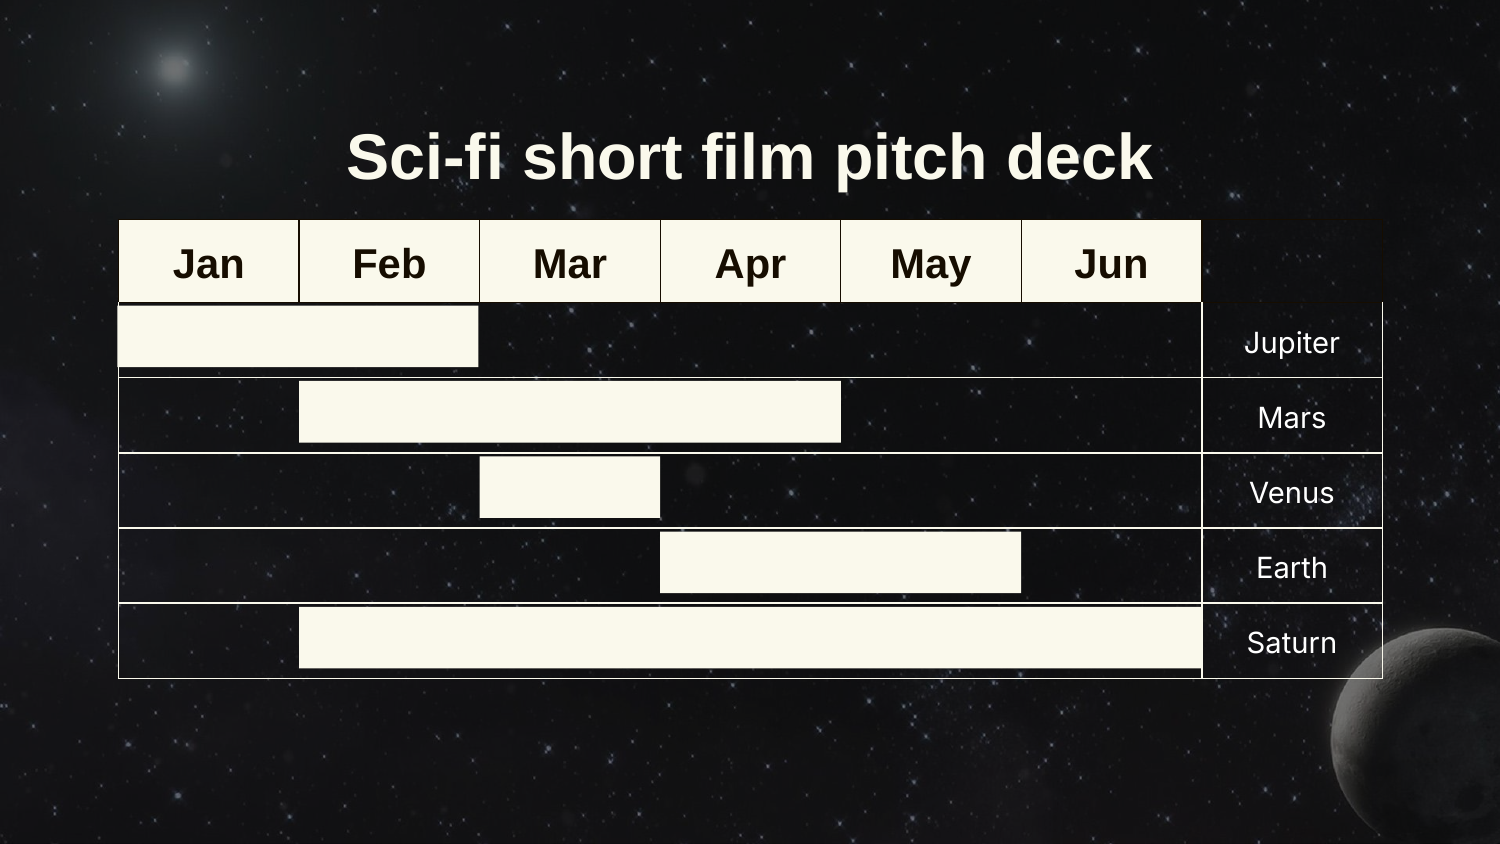

# Sci-fi short film pitch deck
| Jan | Feb | Mar | Apr | May | Jun |  |
| --- | --- | --- | --- | --- | --- | --- |
|  |  |  |  |  |  | Jupiter |
|  |  |  |  |  |  | Mars |
|  |  |  |  |  |  | Venus |
|  |  |  |  |  |  | Earth |
|  |  |  |  |  |  | Saturn |